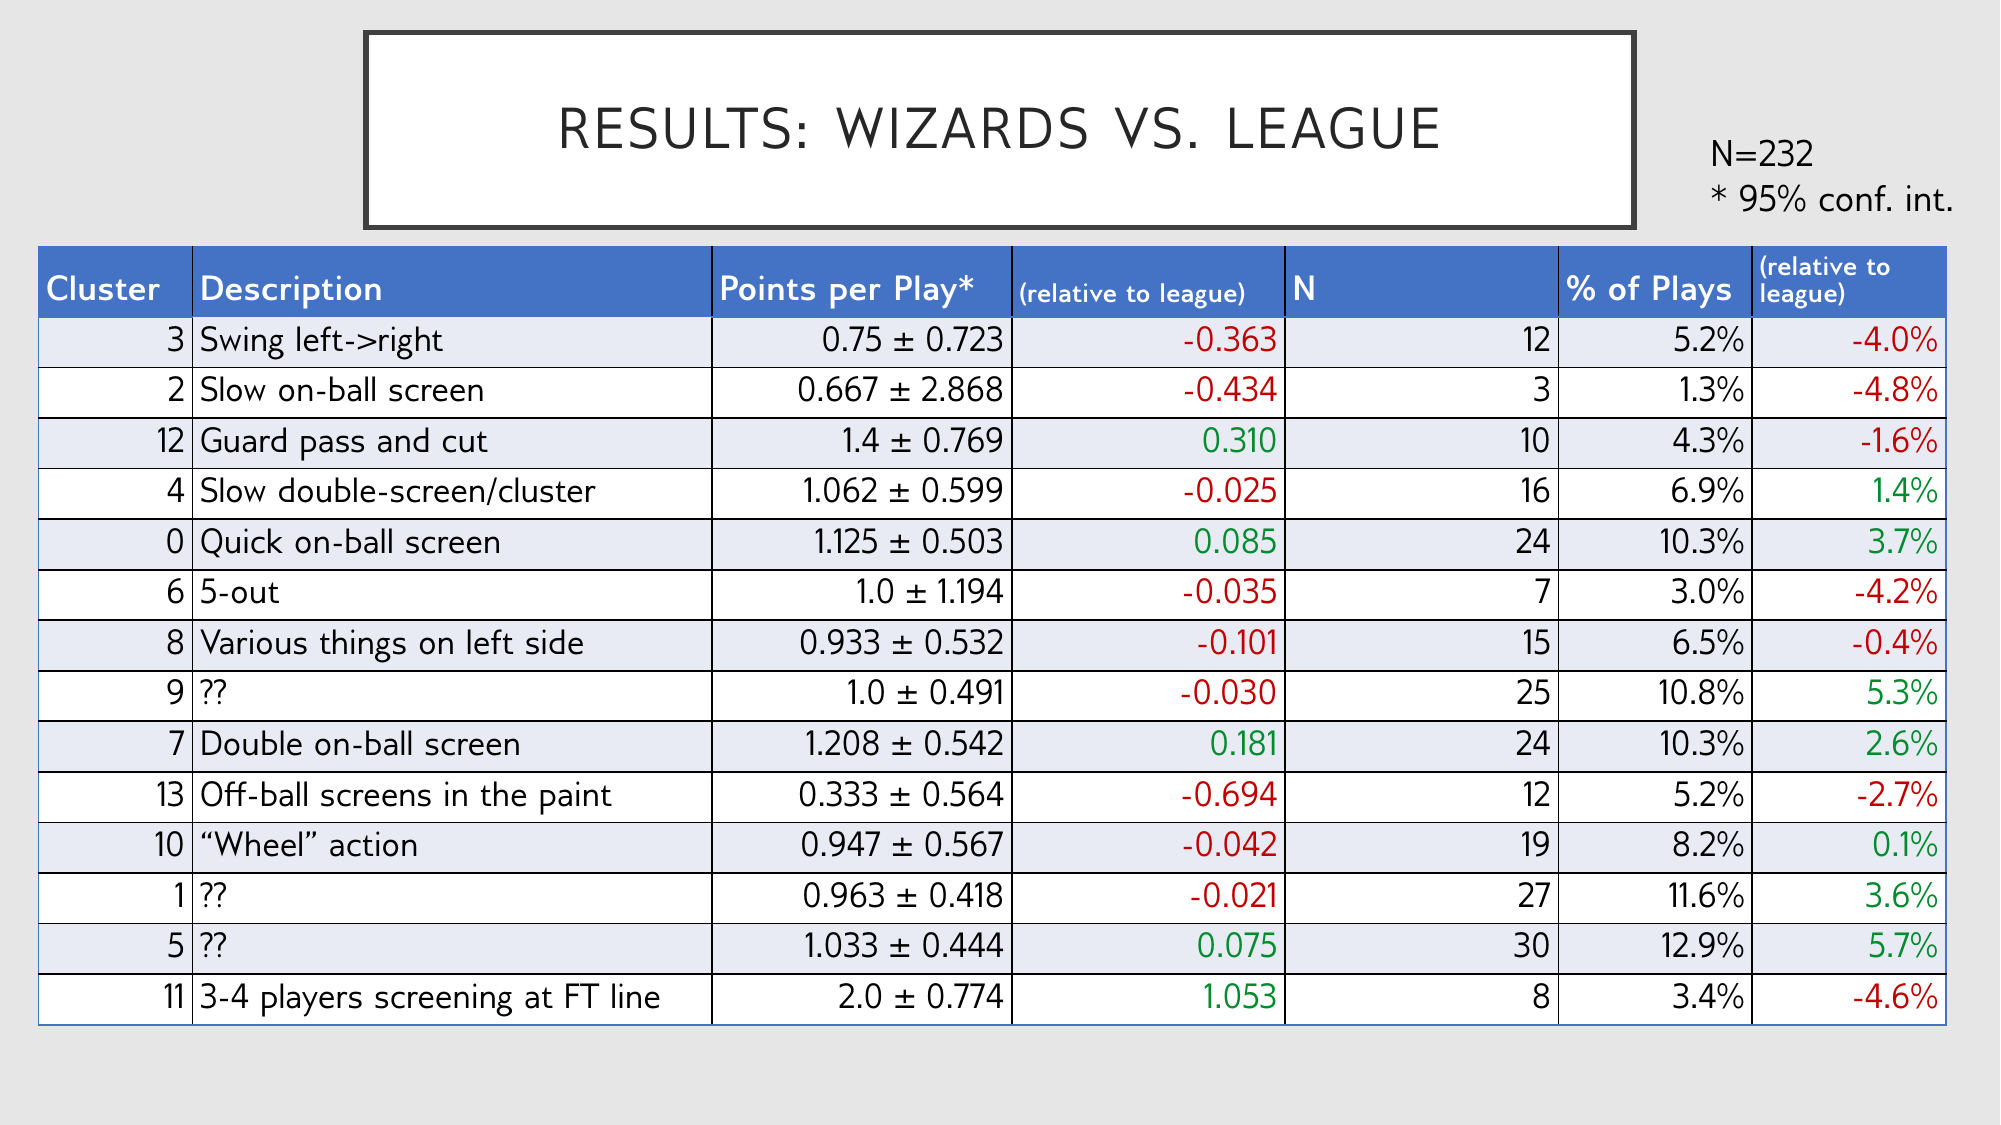

# Results: Wizards vs. League
N=232
* 95% conf. int.
| Cluster | Description | Points per Play\* | (relative to league) | N | % of Plays | (relative to league) |
| --- | --- | --- | --- | --- | --- | --- |
| 3 | Swing left->right | 0.75 ± 0.723 | -0.363 | 12 | 5.2% | -4.0% |
| 2 | Slow on-ball screen | 0.667 ± 2.868 | -0.434 | 3 | 1.3% | -4.8% |
| 12 | Guard pass and cut | 1.4 ± 0.769 | 0.310 | 10 | 4.3% | -1.6% |
| 4 | Slow double-screen/cluster | 1.062 ± 0.599 | -0.025 | 16 | 6.9% | 1.4% |
| 0 | Quick on-ball screen | 1.125 ± 0.503 | 0.085 | 24 | 10.3% | 3.7% |
| 6 | 5-out | 1.0 ± 1.194 | -0.035 | 7 | 3.0% | -4.2% |
| 8 | Various things on left side | 0.933 ± 0.532 | -0.101 | 15 | 6.5% | -0.4% |
| 9 | ?? | 1.0 ± 0.491 | -0.030 | 25 | 10.8% | 5.3% |
| 7 | Double on-ball screen | 1.208 ± 0.542 | 0.181 | 24 | 10.3% | 2.6% |
| 13 | Off-ball screens in the paint | 0.333 ± 0.564 | -0.694 | 12 | 5.2% | -2.7% |
| 10 | “Wheel” action | 0.947 ± 0.567 | -0.042 | 19 | 8.2% | 0.1% |
| 1 | ?? | 0.963 ± 0.418 | -0.021 | 27 | 11.6% | 3.6% |
| 5 | ?? | 1.033 ± 0.444 | 0.075 | 30 | 12.9% | 5.7% |
| 11 | 3-4 players screening at FT line | 2.0 ± 0.774 | 1.053 | 8 | 3.4% | -4.6% |